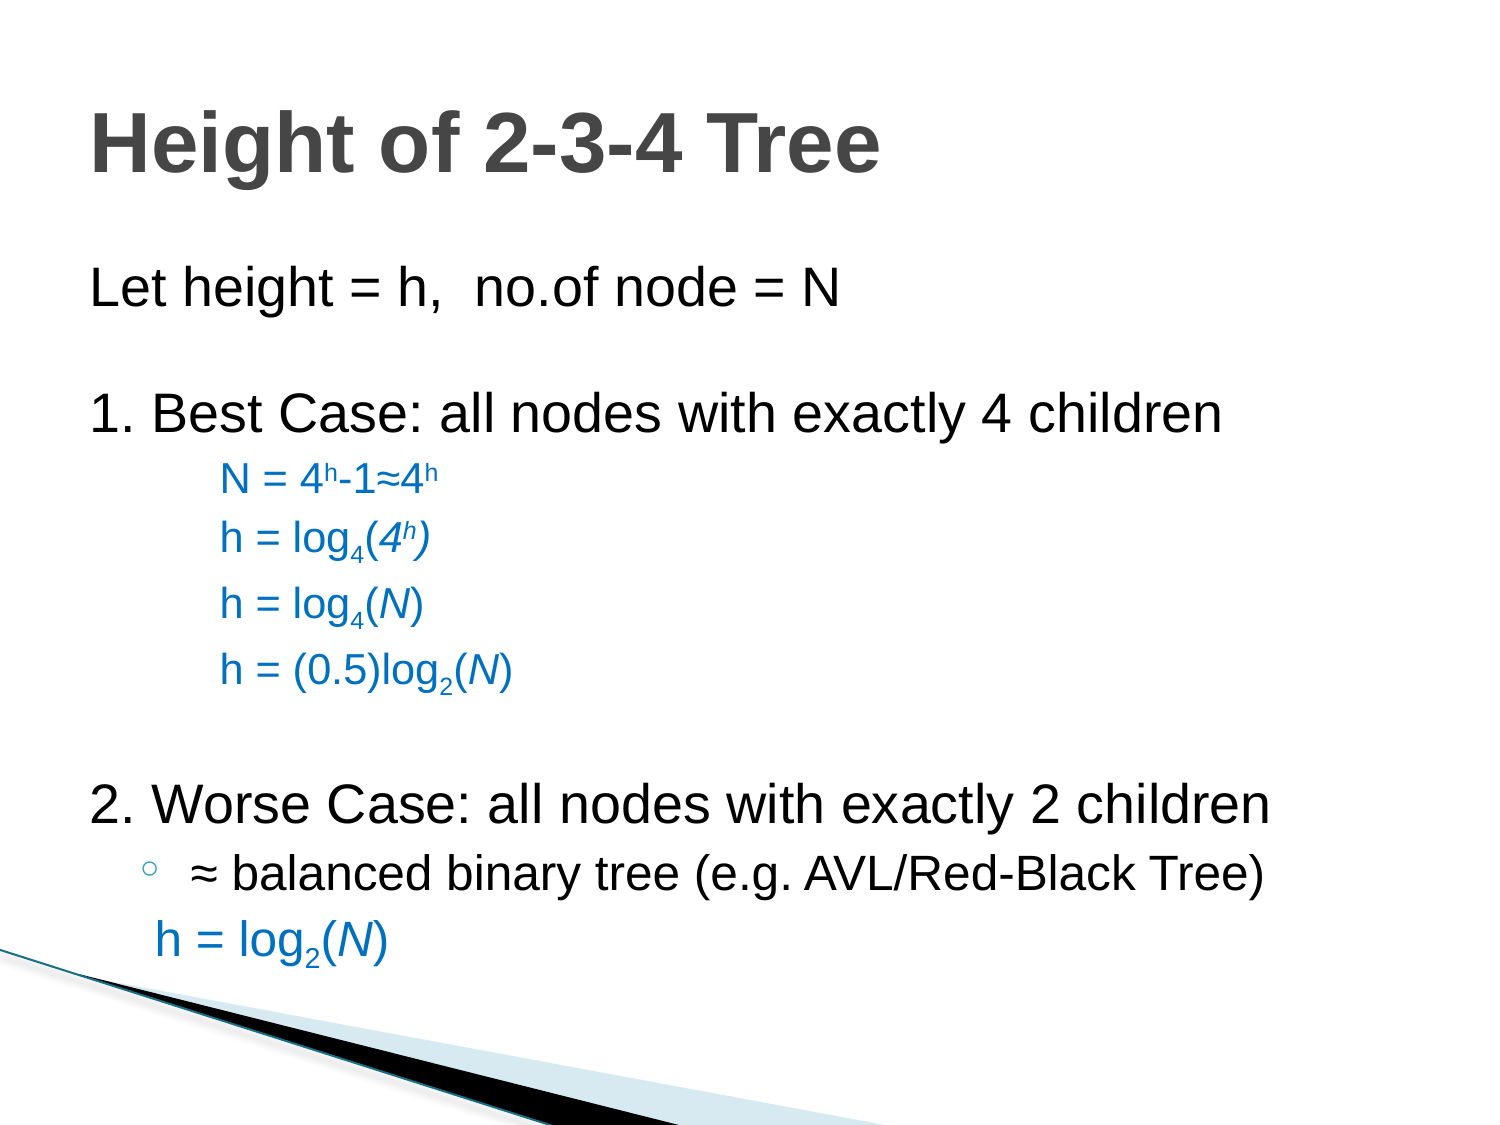

# Height of 2-3-4 Tree
Let height = h,  no.of node = N

1. Best Case: all nodes with exactly 4 children
N = 4h-1≈4h
h = log4(4h)
h = log4(N)
h = (0.5)log2(N)

2. Worse Case: all nodes with exactly 2 children
≈ balanced binary tree (e.g. AVL/Red-Black Tree)
	h = log2(N)